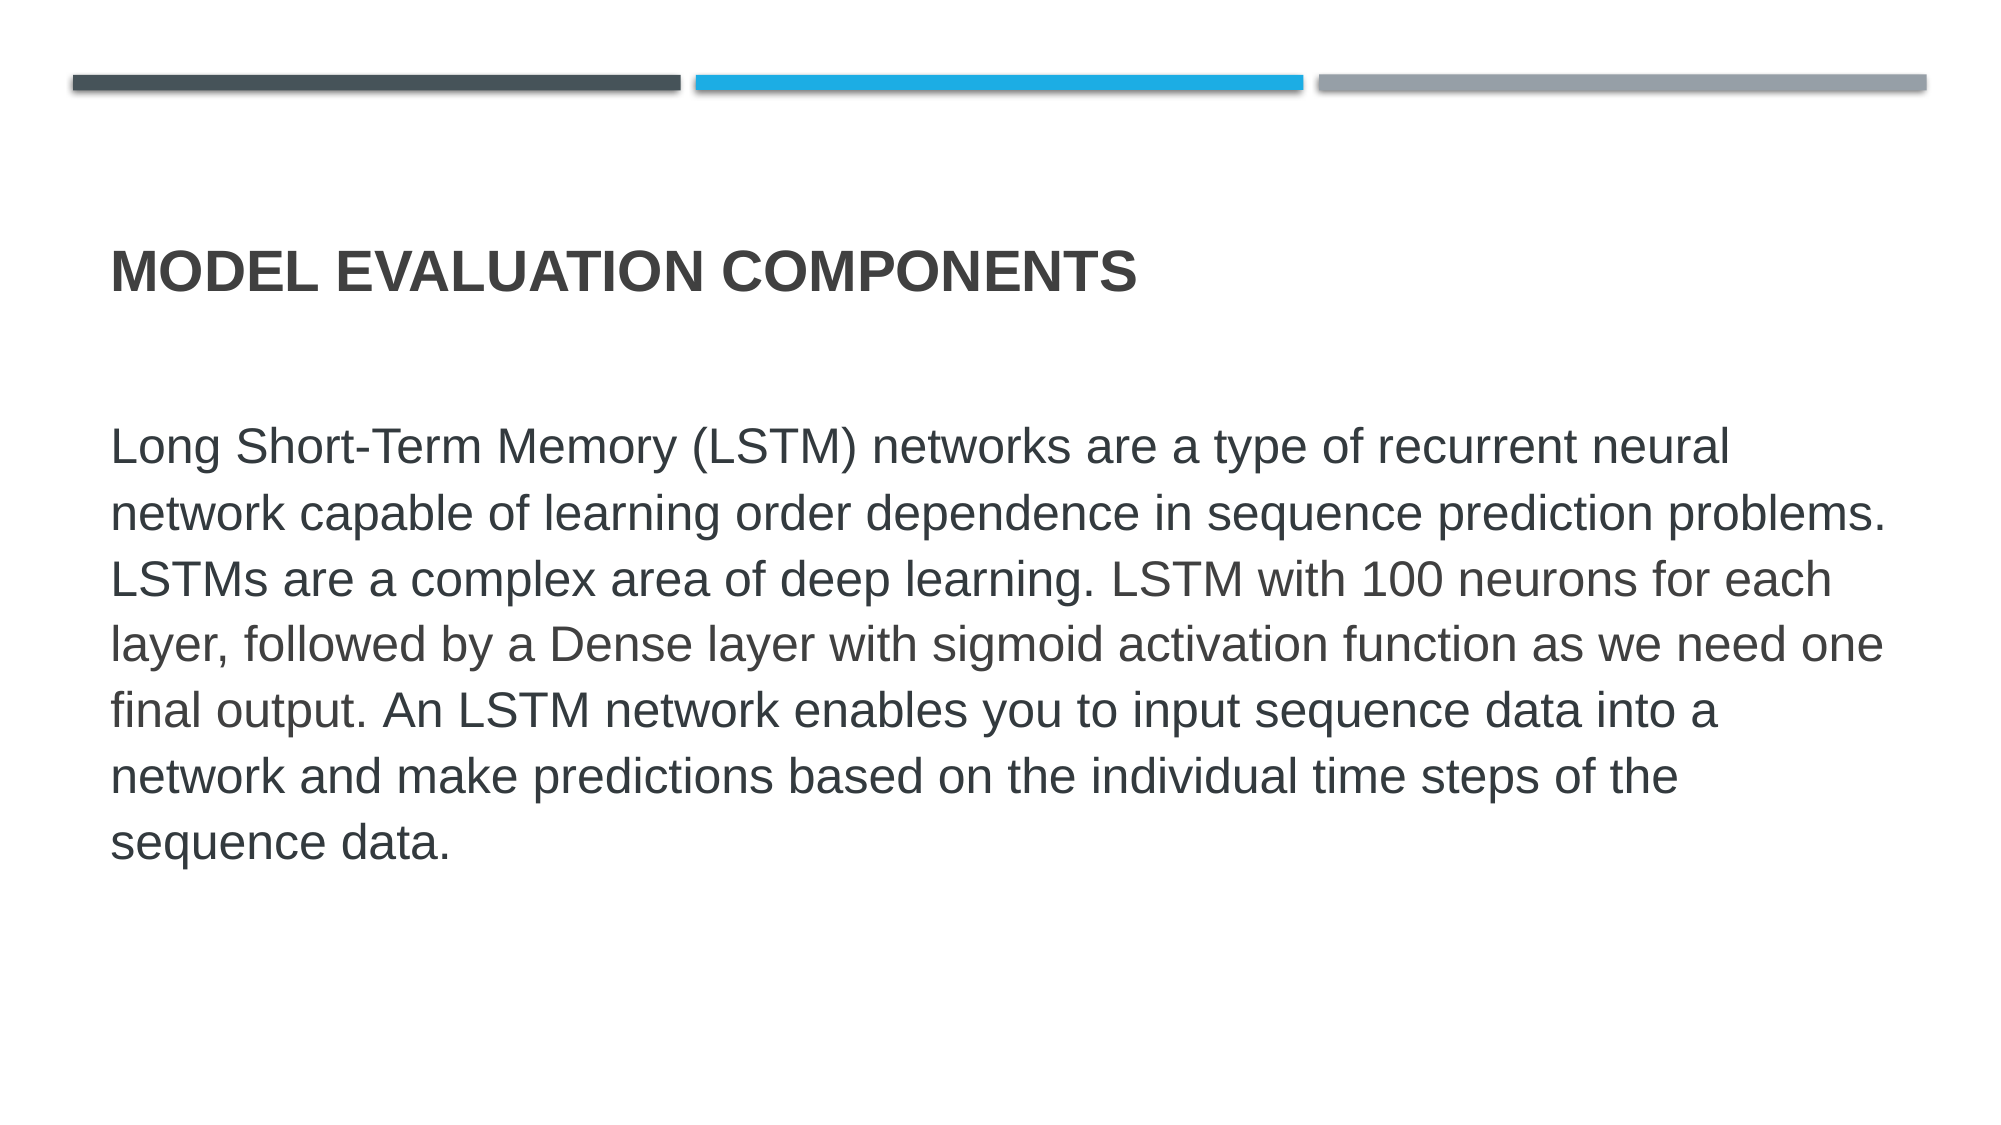

# Model evaluation components
Long Short-Term Memory (LSTM) networks are a type of recurrent neural network capable of learning order dependence in sequence prediction problems. LSTMs are a complex area of deep learning. LSTM with 100 neurons for each layer, followed by a Dense layer with sigmoid activation function as we need one final output. An LSTM network enables you to input sequence data into a network and make predictions based on the individual time steps of the sequence data.